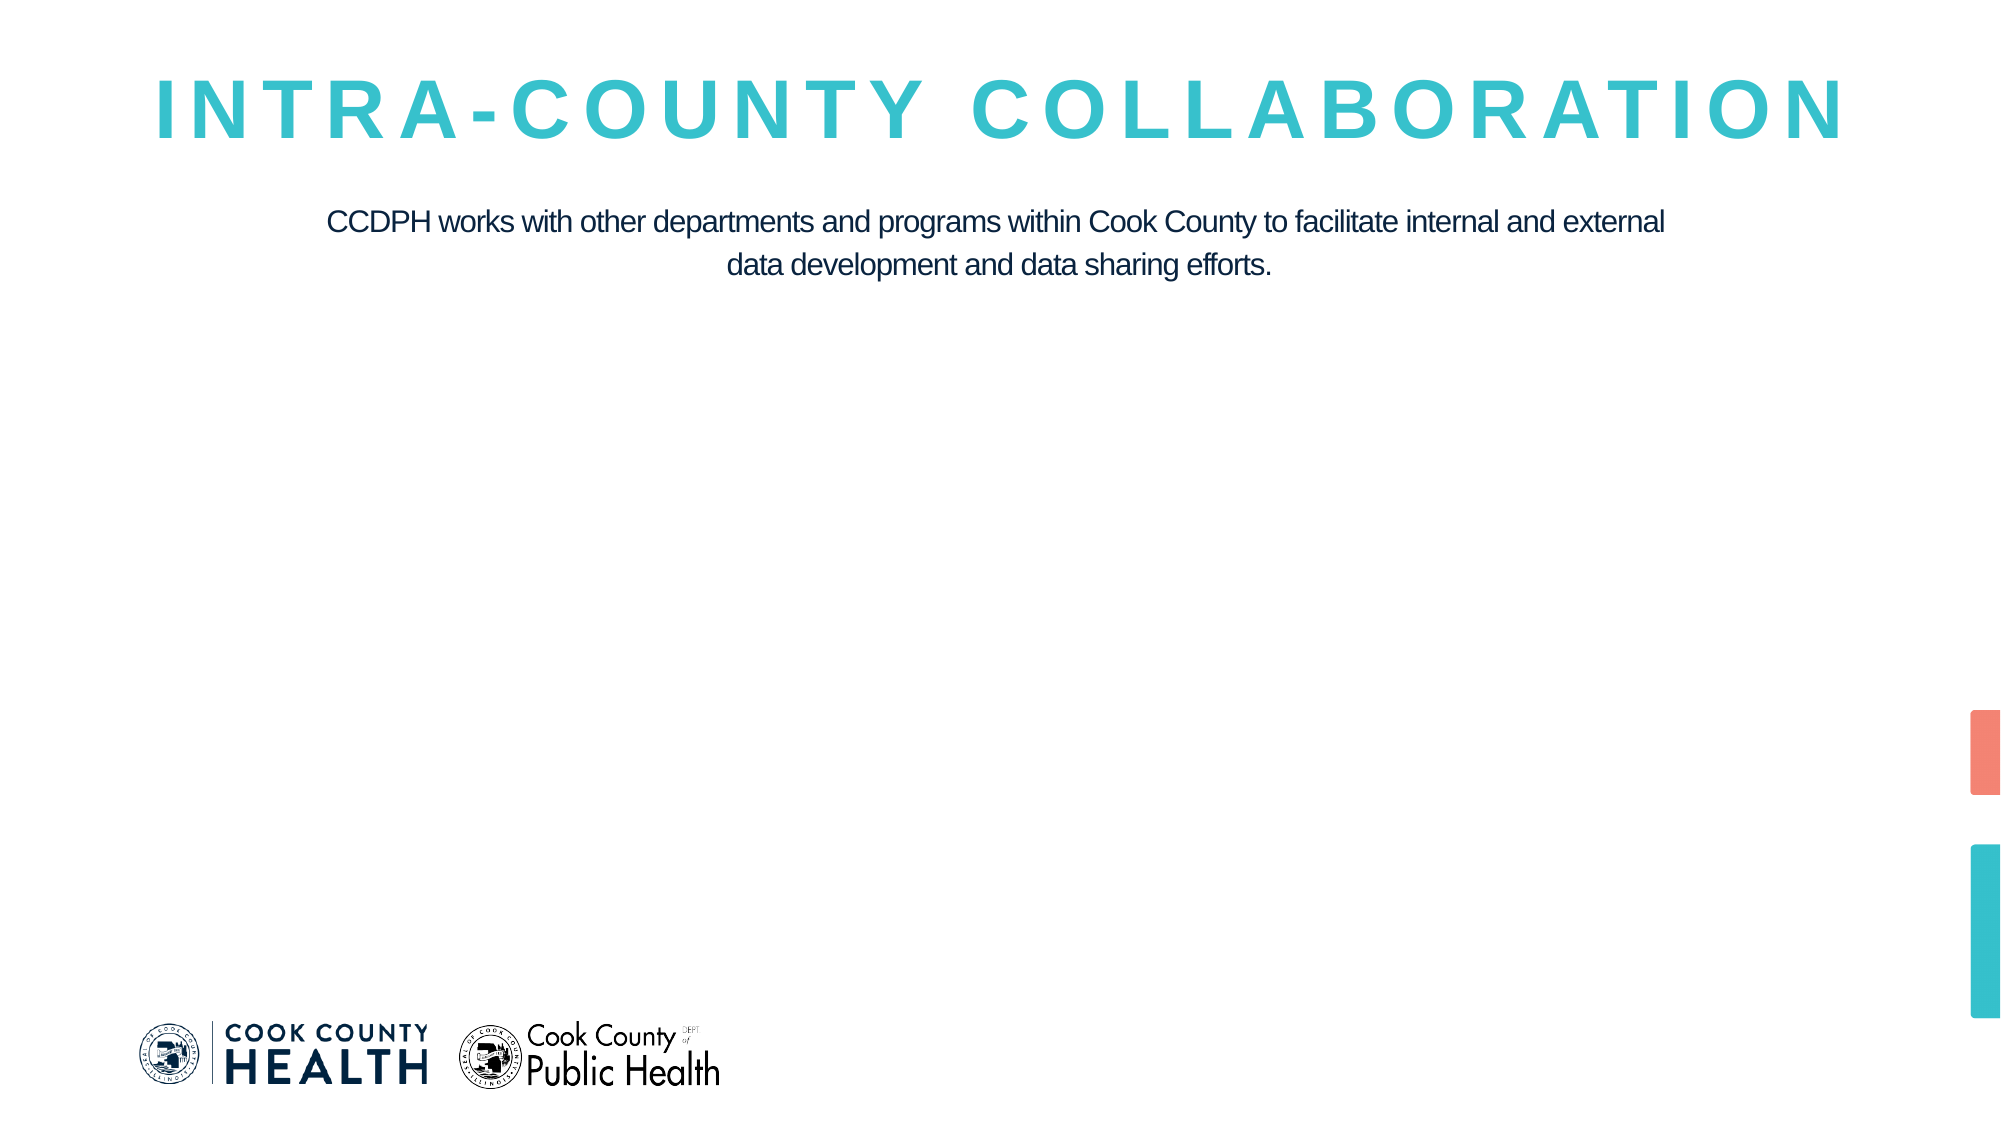

INTRA-COUNTY COLLABORATION
CCDPH works with other departments and programs within Cook County to facilitate internal and external
data development and data sharing efforts.